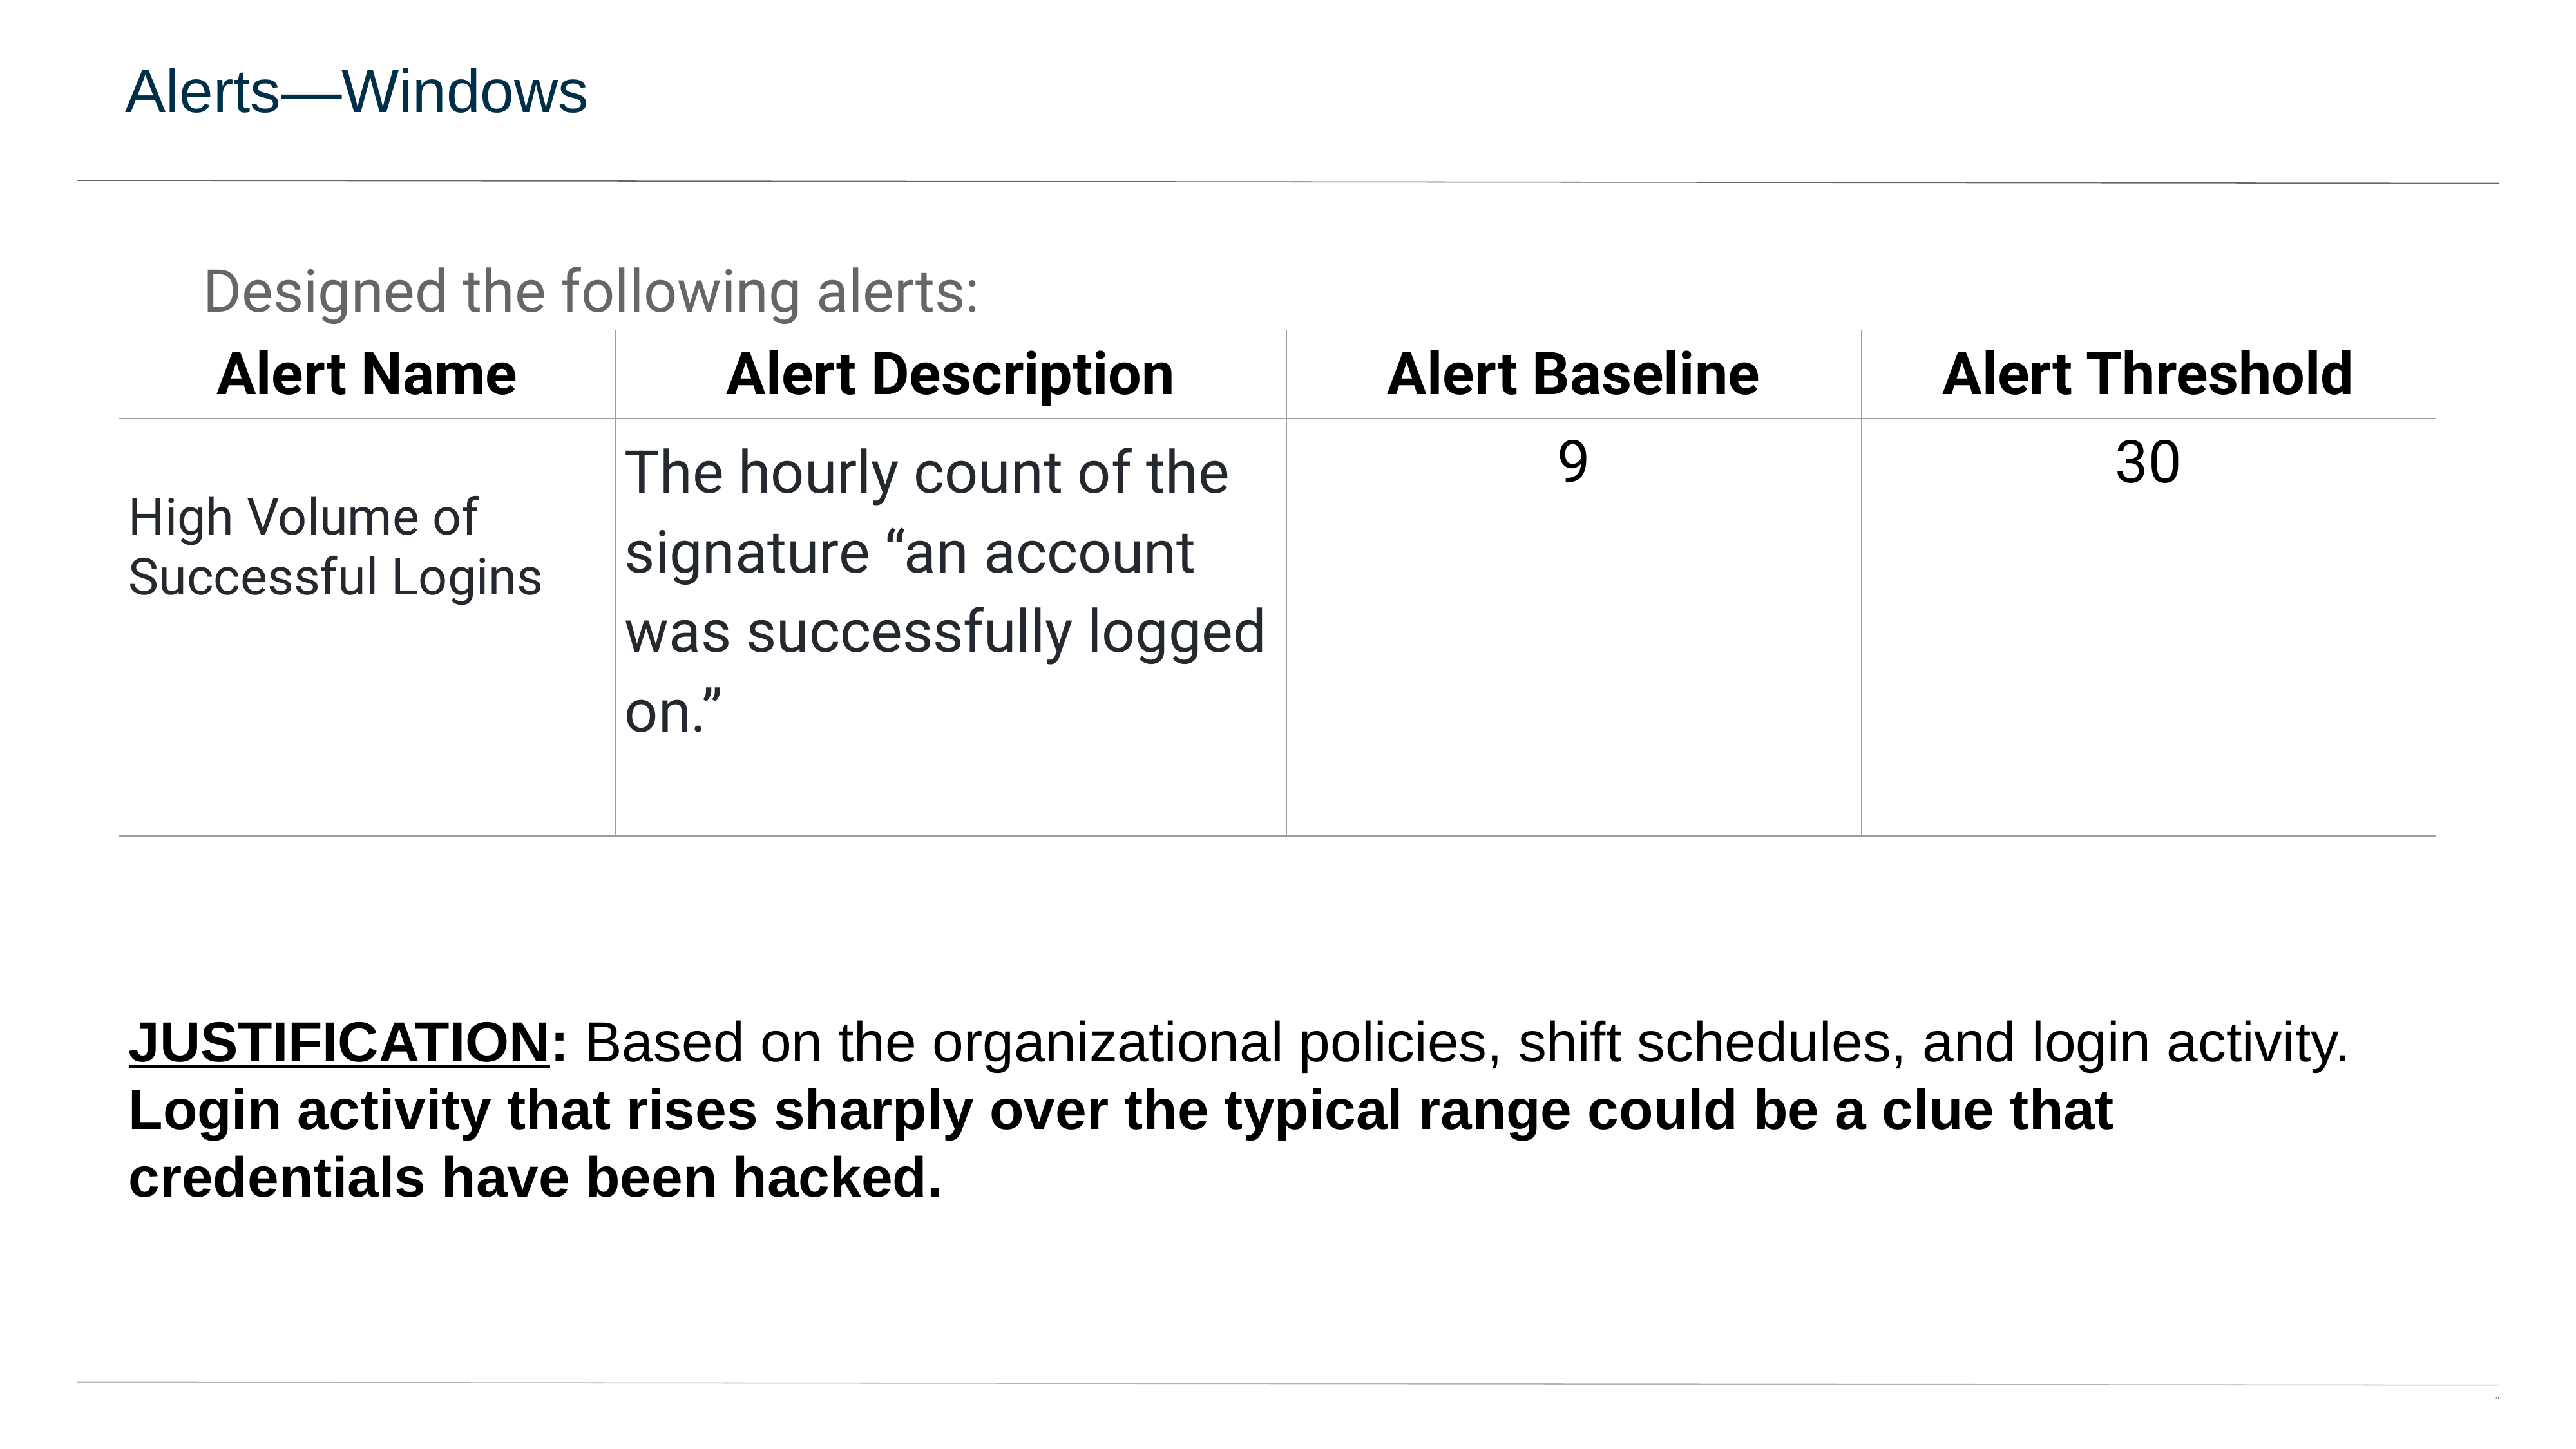

# Alerts—Windows
Designed the following alerts:

| Alert Name | Alert Description | Alert Baseline | Alert Threshold |
| --- | --- | --- | --- |
| High Volume of Successful Logins | The hourly count of the signature “an account was successfully logged on.” | 9 | 30 |
JUSTIFICATION: Based on the organizational policies, shift schedules, and login activity. Login activity that rises sharply over the typical range could be a clue that credentials have been hacked.
20